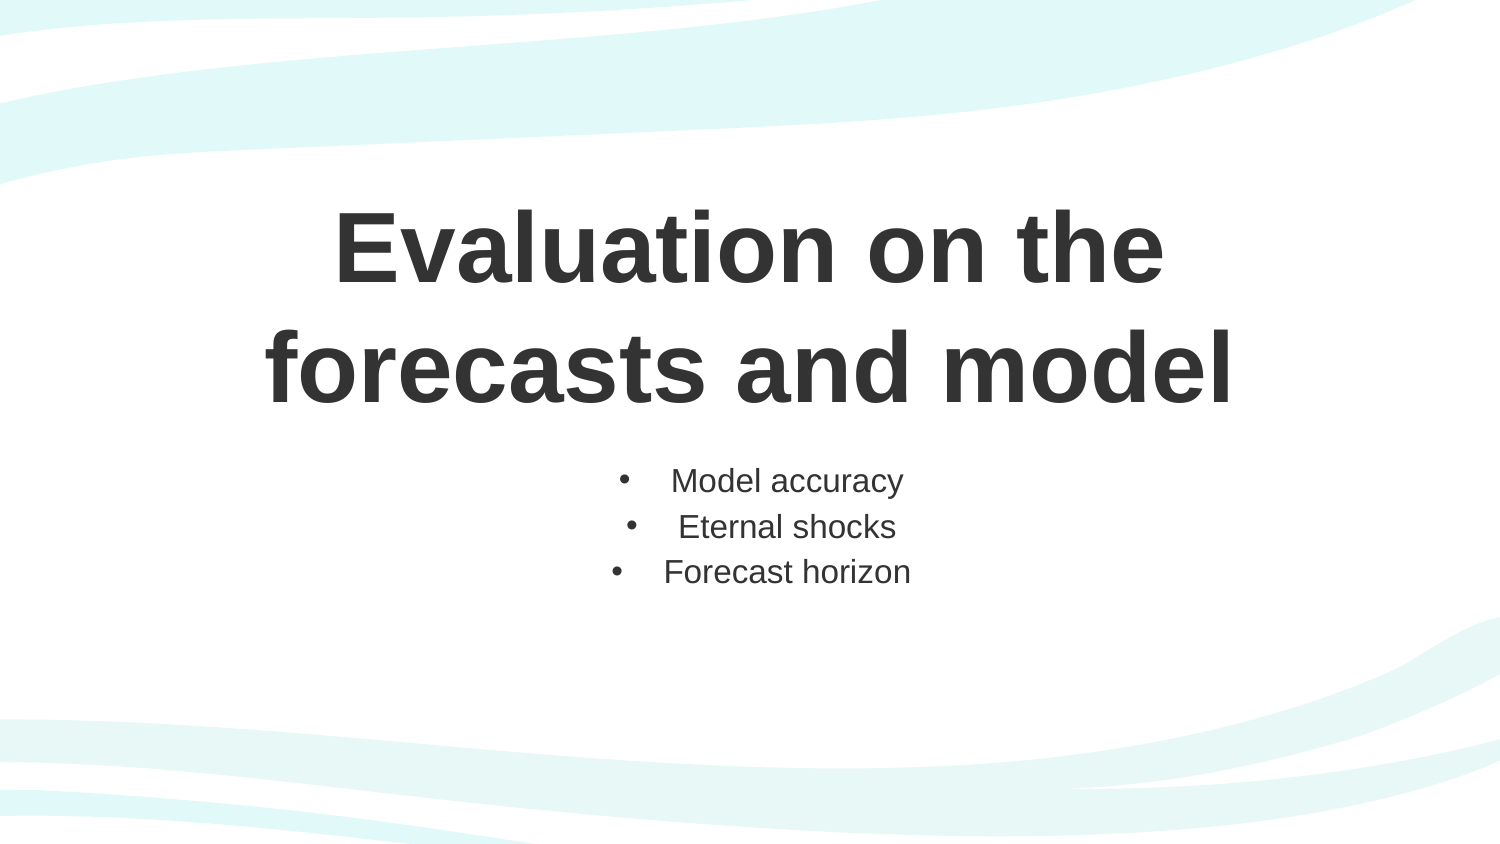

# Evaluation on the forecasts and model
Model accuracy
Eternal shocks
Forecast horizon